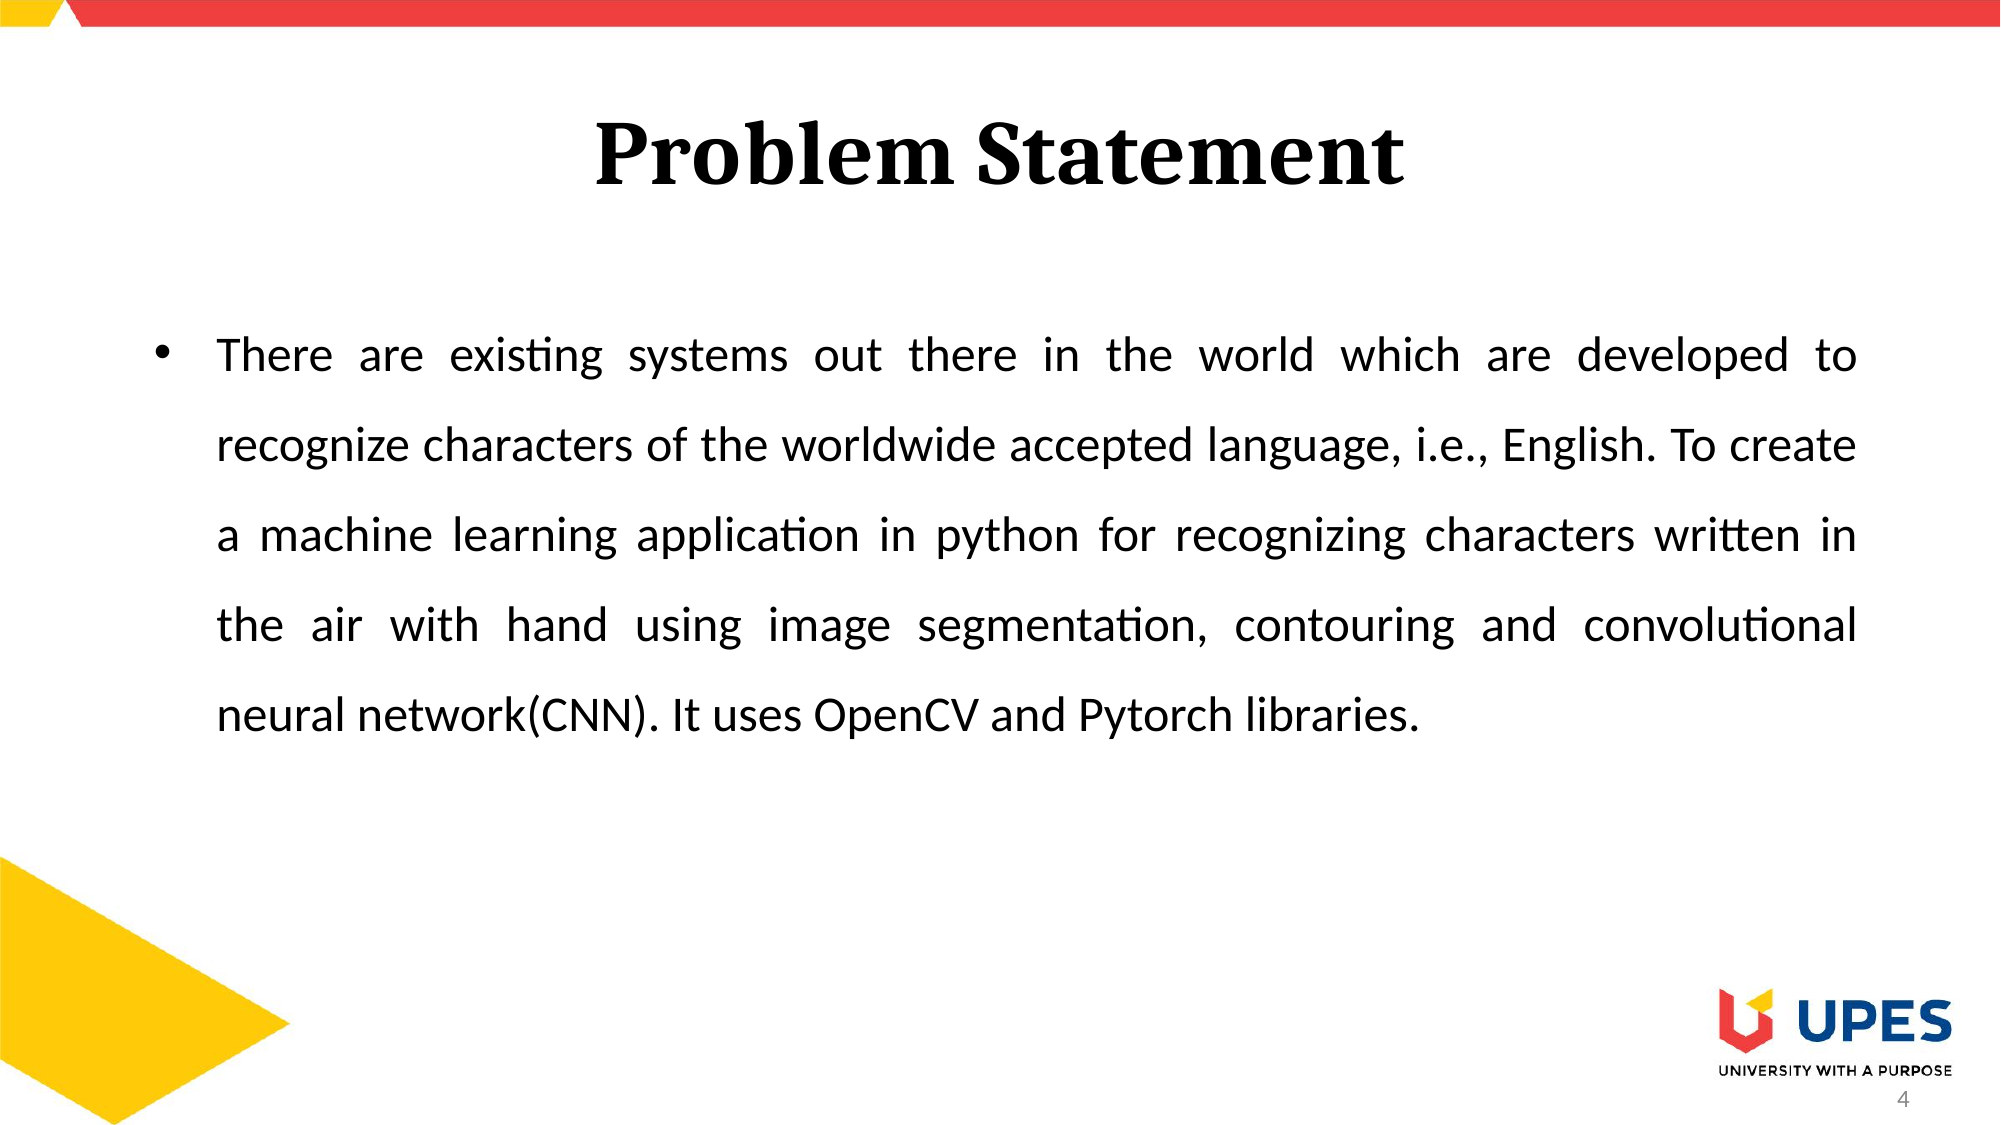

# Problem Statement
There are existing systems out there in the world which are developed to recognize characters of the worldwide accepted language, i.e., English. To create a machine learning application in python for recognizing characters written in the air with hand using image segmentation, contouring and convolutional neural network(CNN). It uses OpenCV and Pytorch libraries.